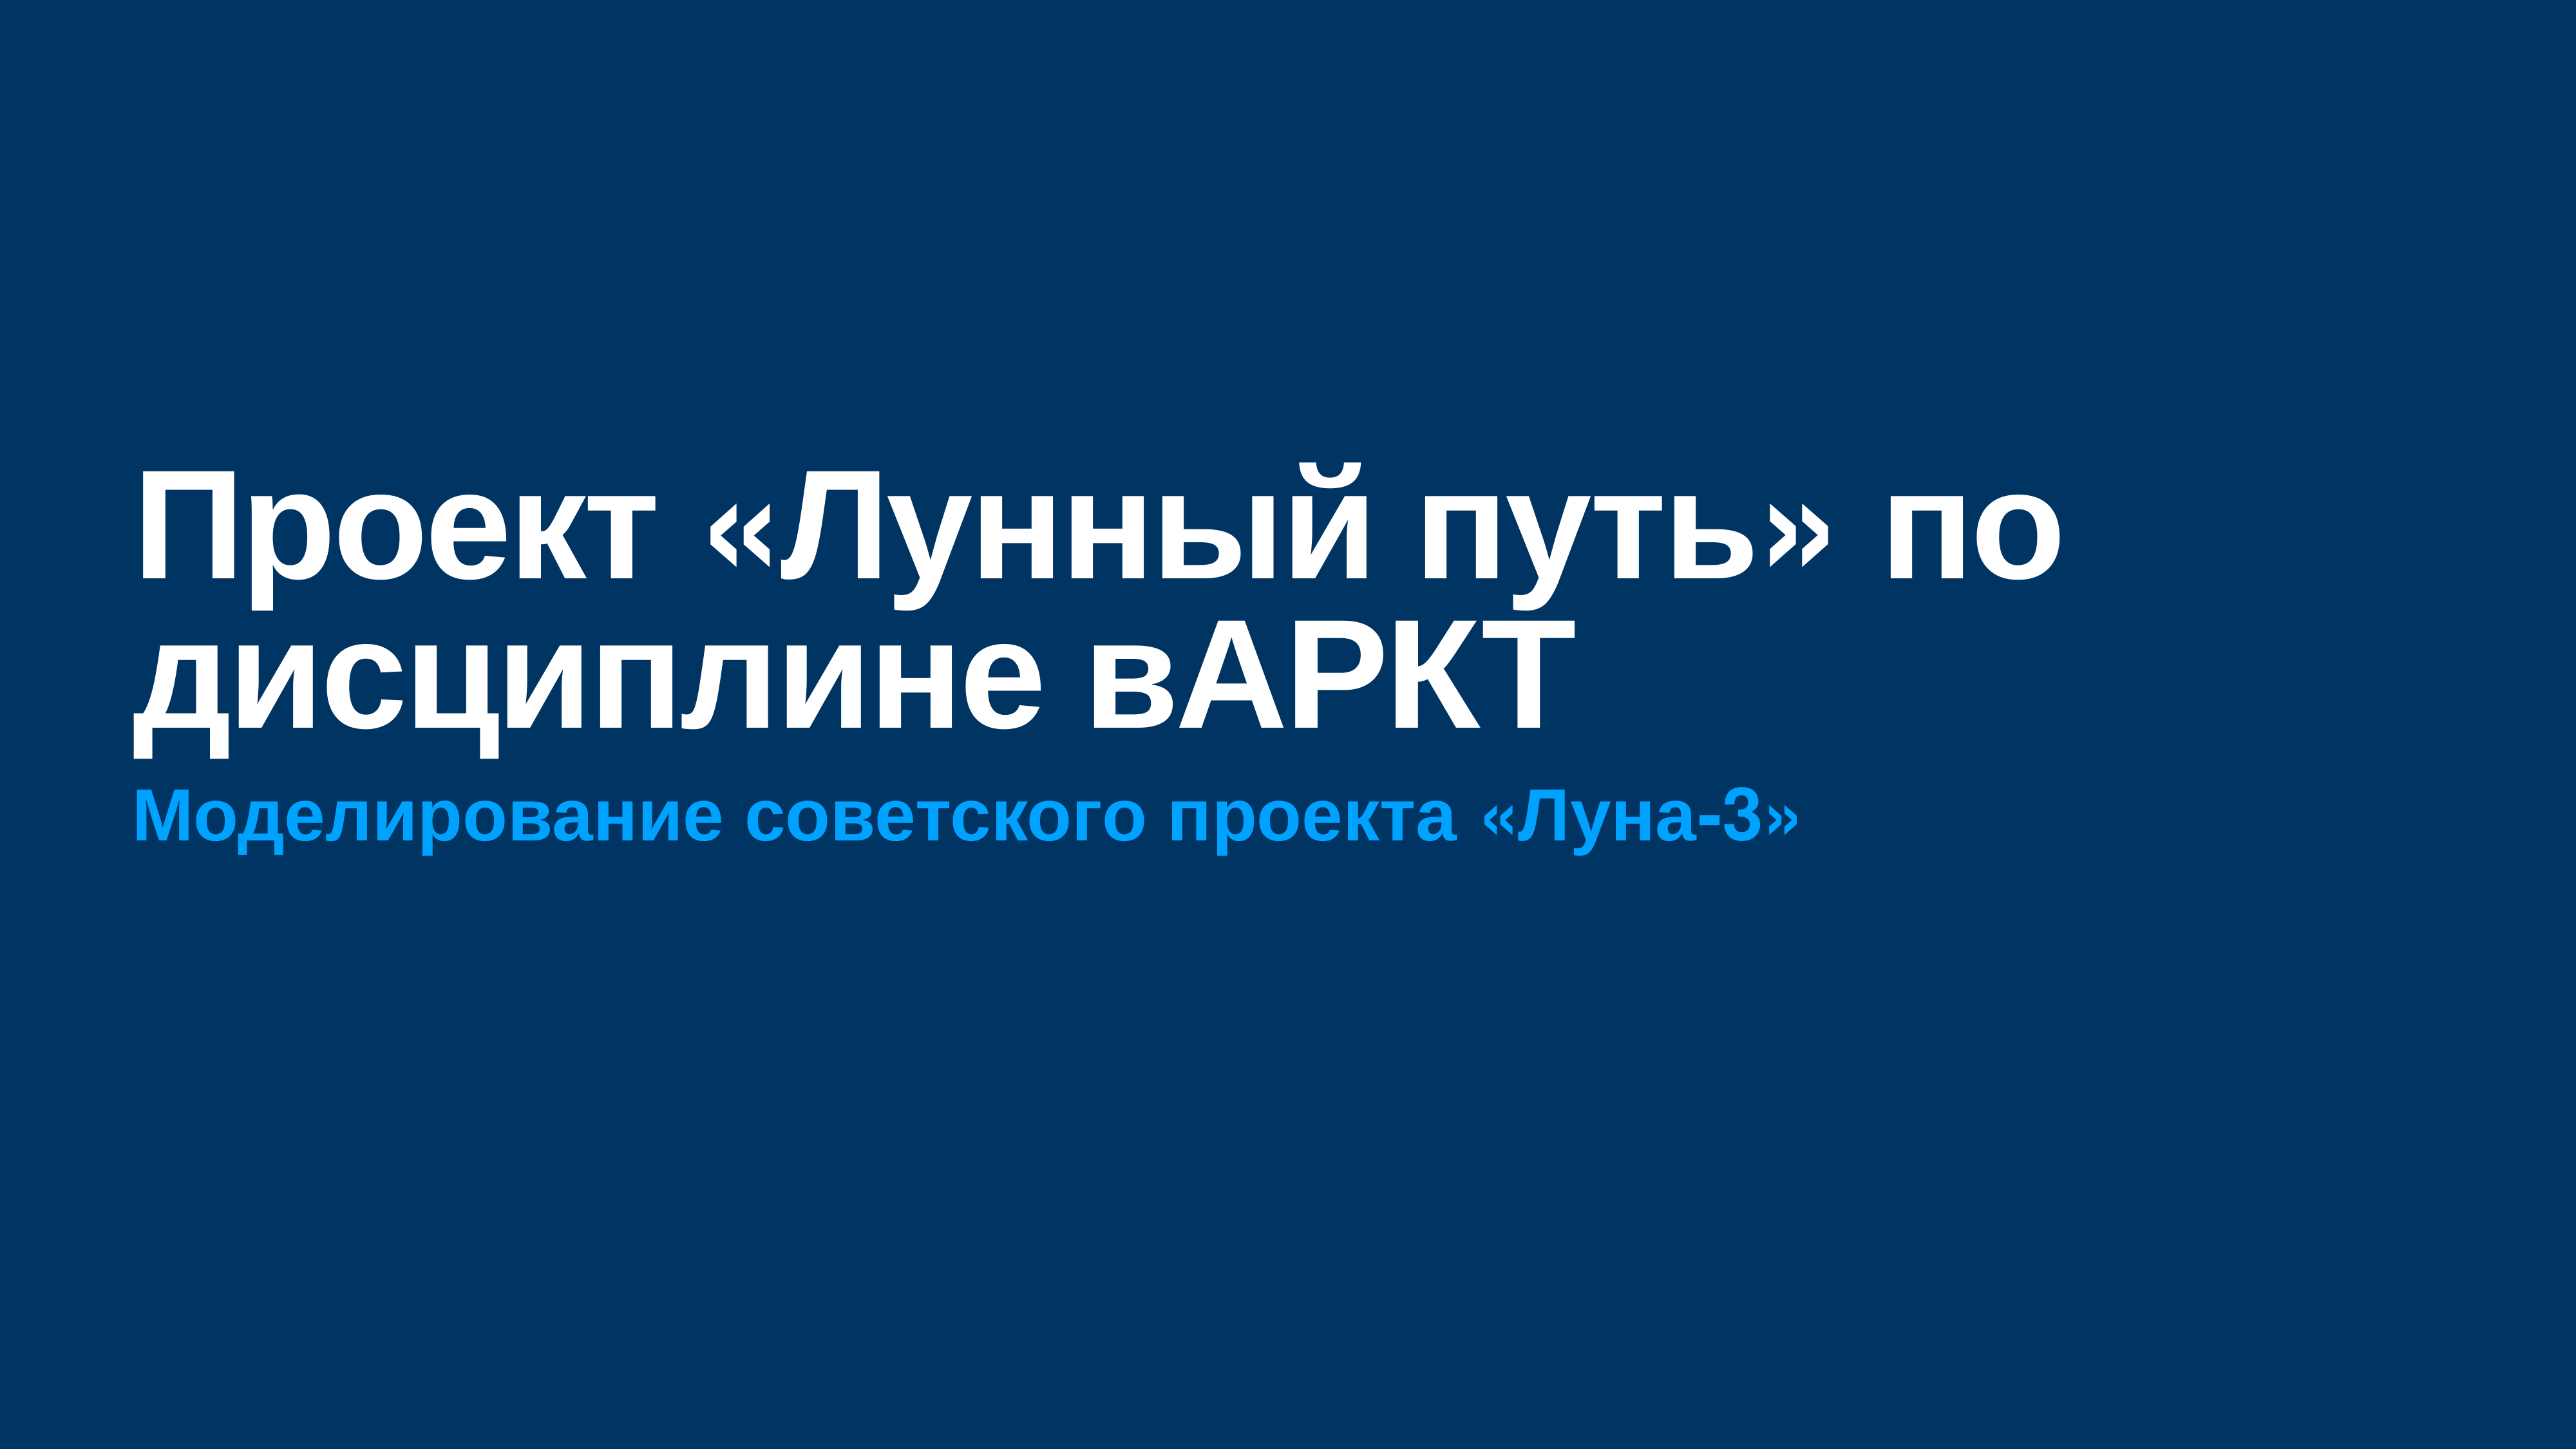

# Проект «Лунный путь» по дисциплине вАРКТ
Моделирование советского проекта «Луна-3»